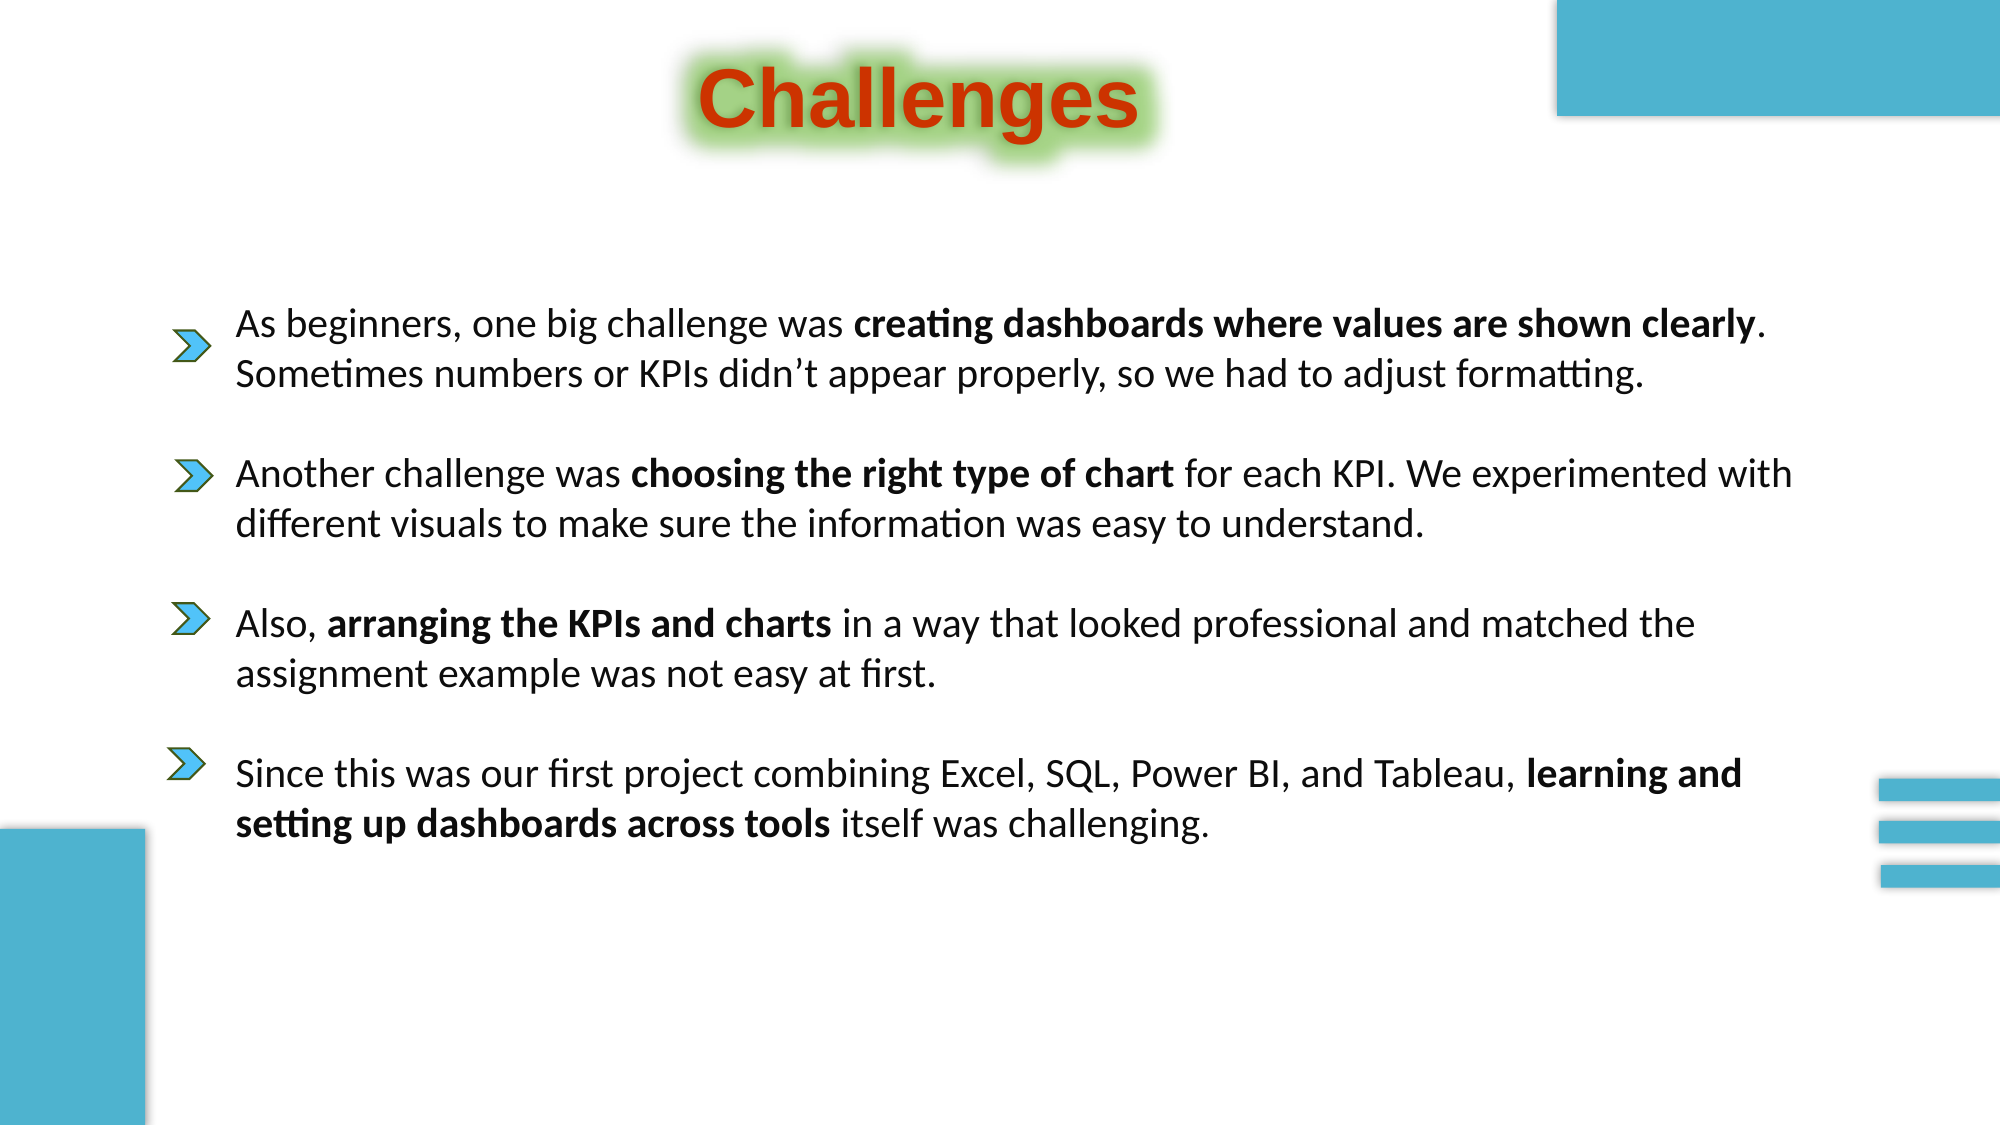

Challenges
As beginners, one big challenge was creating dashboards where values are shown clearly. Sometimes numbers or KPIs didn’t appear properly, so we had to adjust formatting.

Another challenge was choosing the right type of chart for each KPI. We experimented with different visuals to make sure the information was easy to understand.

Also, arranging the KPIs and charts in a way that looked professional and matched the assignment example was not easy at first.

Since this was our first project combining Excel, SQL, Power BI, and Tableau, learning and setting up dashboards across tools itself was challenging.